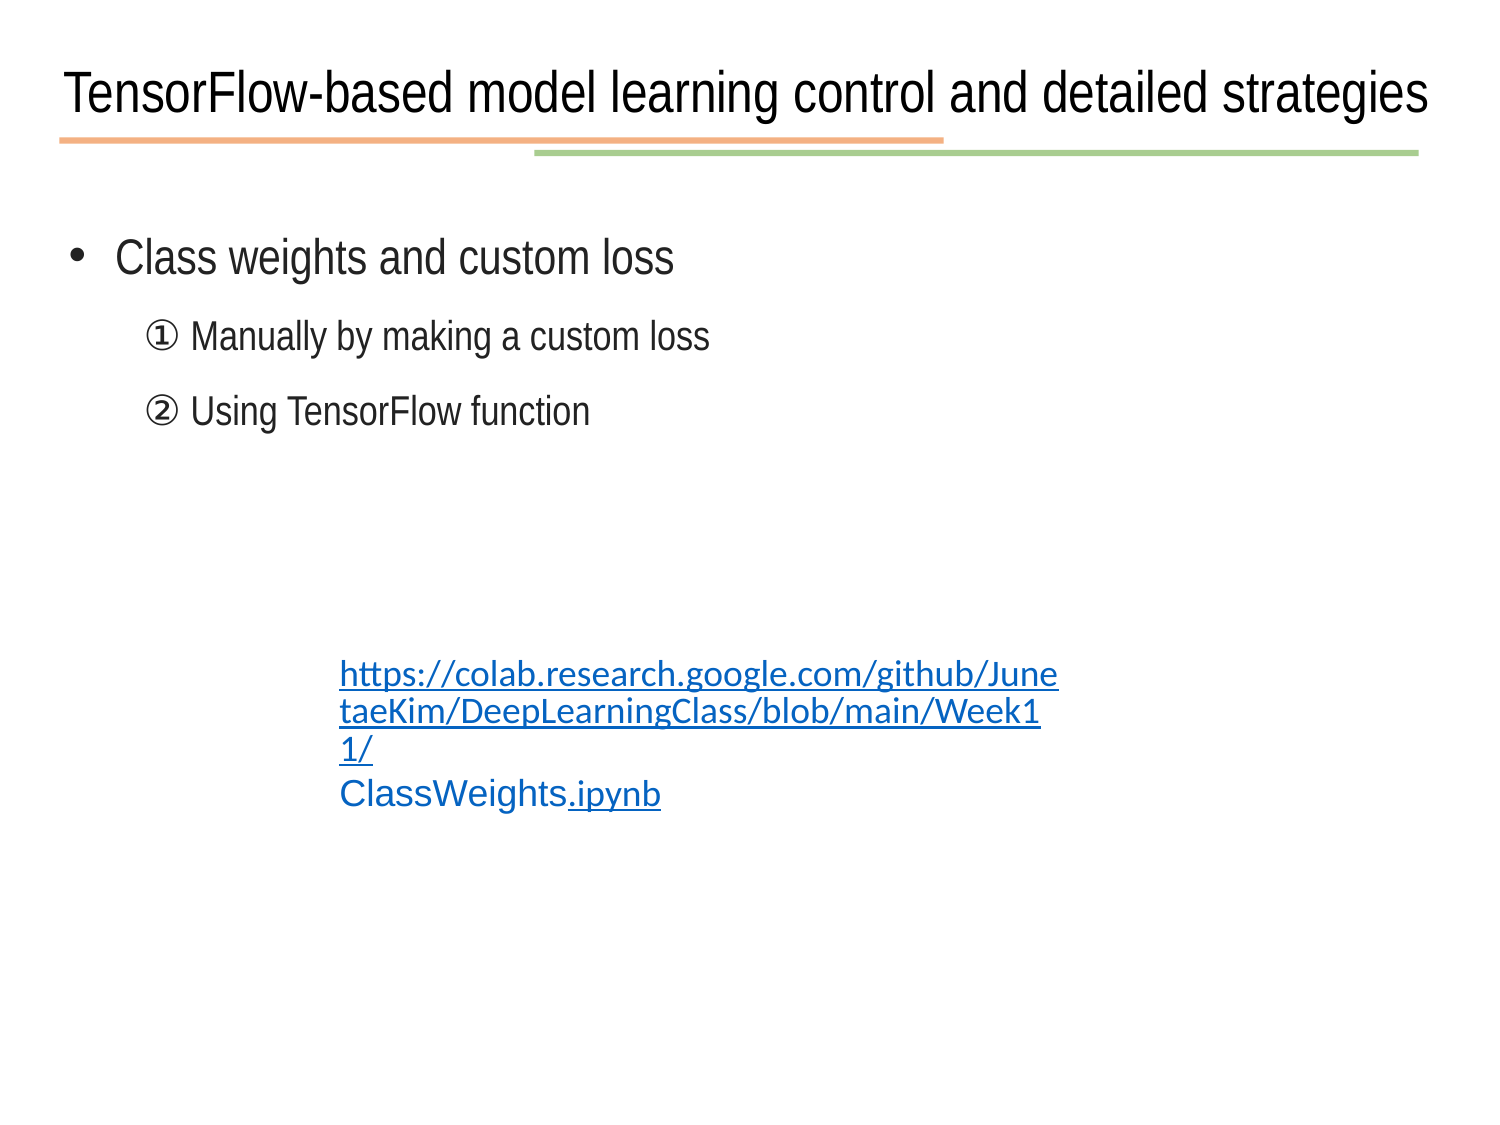

TensorFlow-based model learning control and detailed strategies
Class weights and custom loss
① Manually by making a custom loss
② Using TensorFlow function

https://colab.research.google.com/github/JunetaeKim/DeepLearningClass/blob/main/Week11/ClassWeights.ipynb